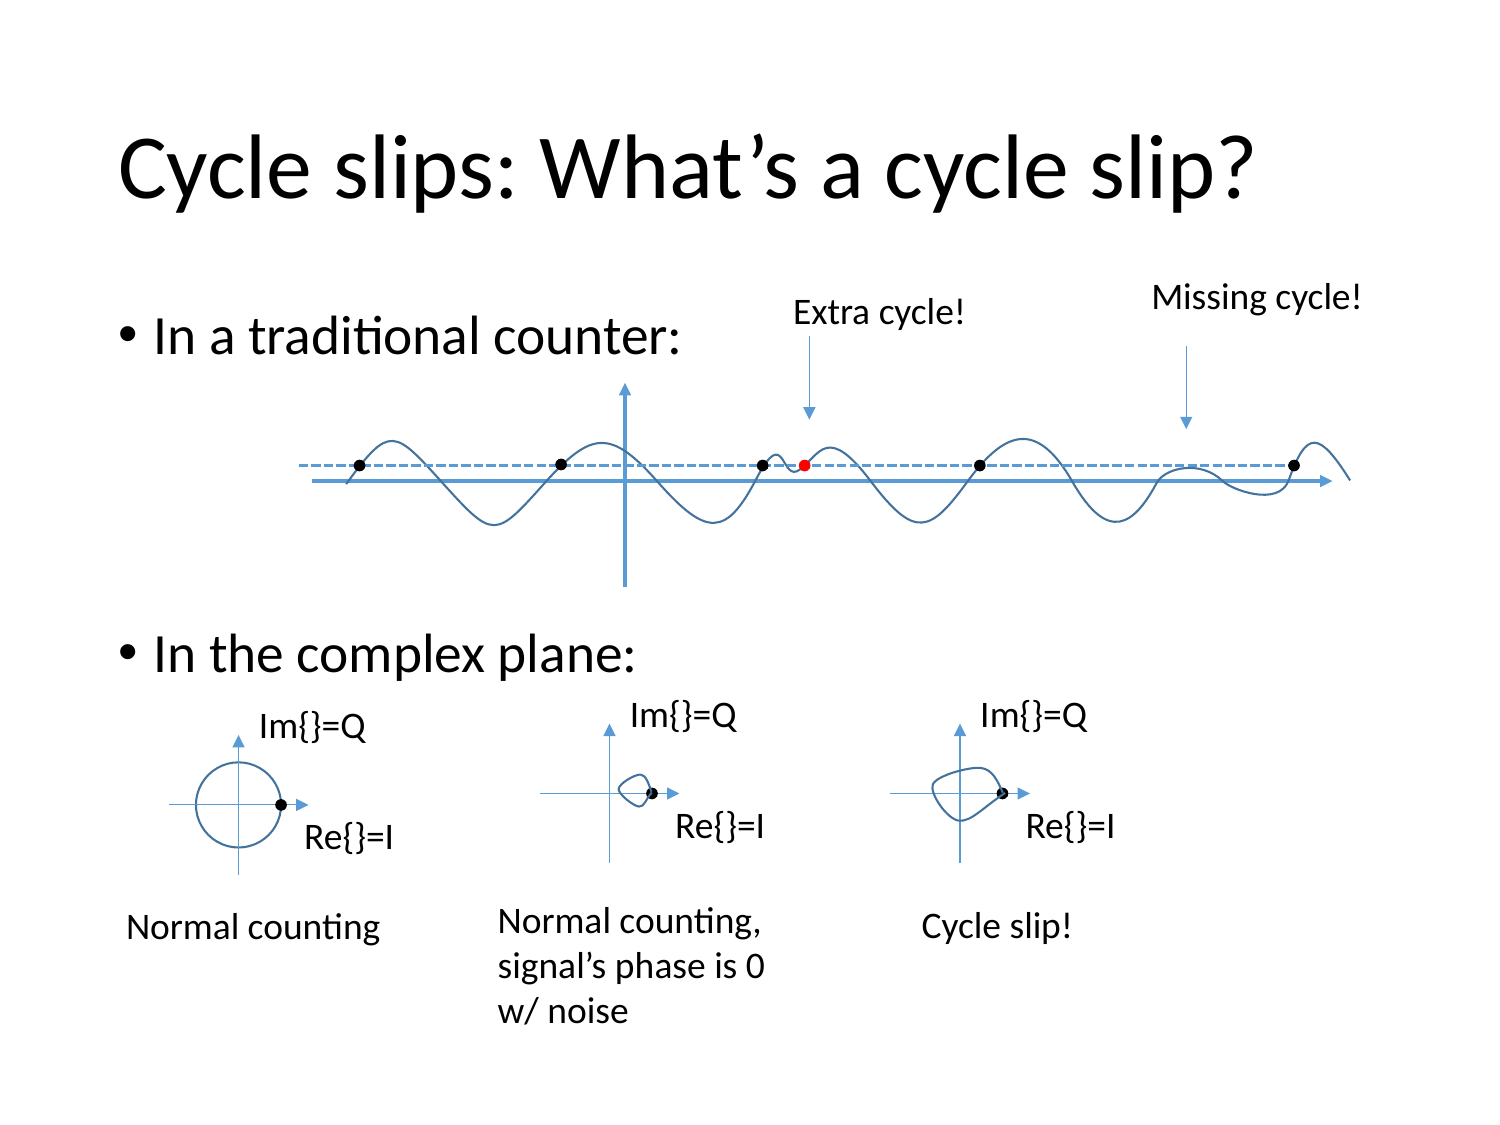

# Cycle slips: What’s a cycle slip?
Missing cycle!
Extra cycle!
In a traditional counter:

In the complex plane:

Im{}=Q
Im{}=Q
Im{}=Q

Re{}=I
Re{}=I

Re{}=I
Normal counting,
signal’s phase is 0
w/ noise
Cycle slip!
Normal counting